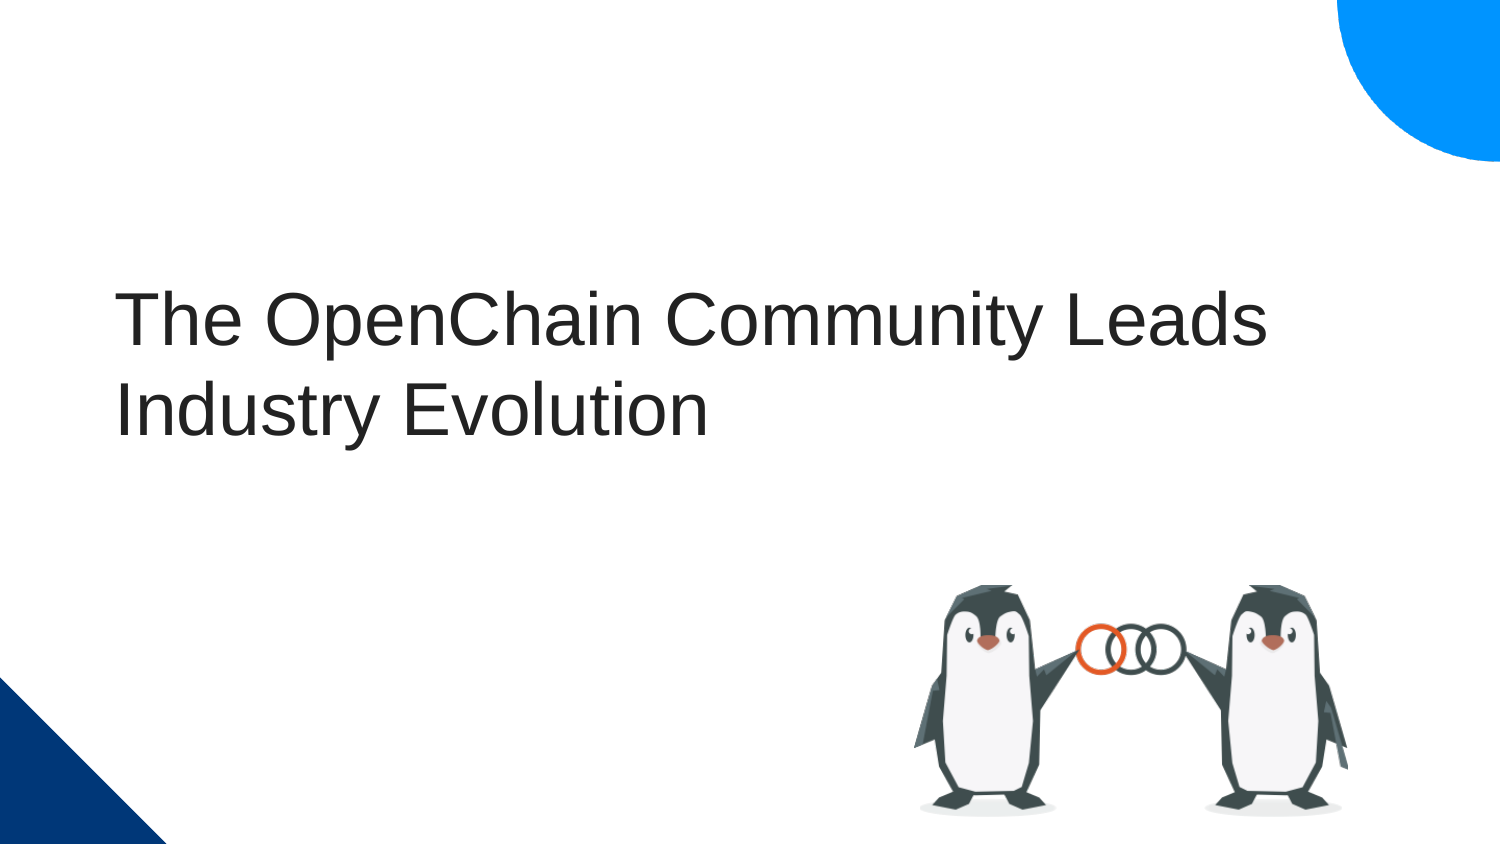

# The OpenChain Community Leads Industry Evolution